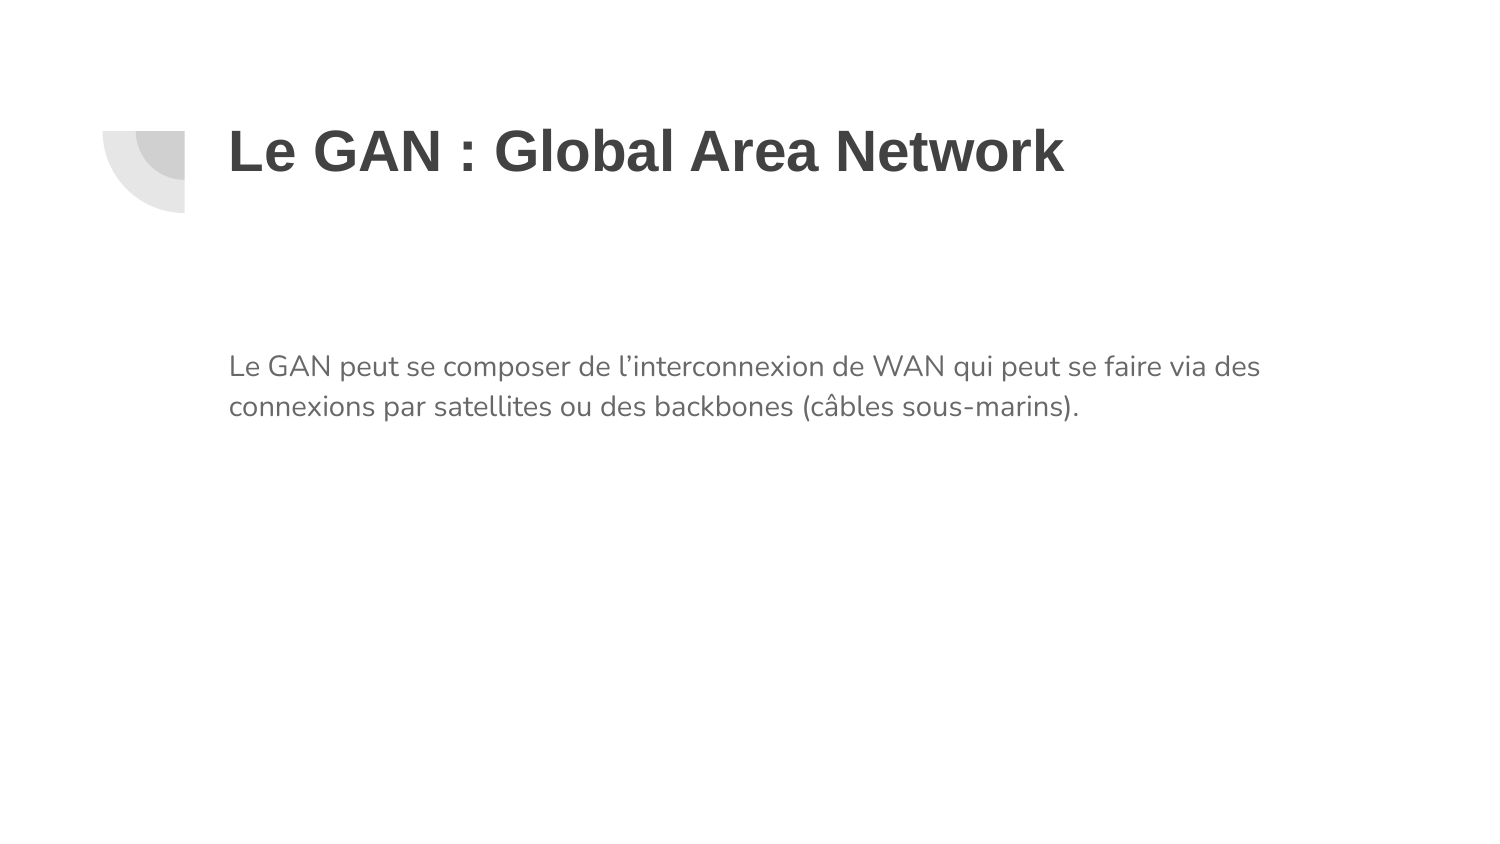

# Le GAN : Global Area Network
Le GAN peut se composer de l’interconnexion de WAN qui peut se faire via des connexions par satellites ou des backbones (câbles sous-marins).